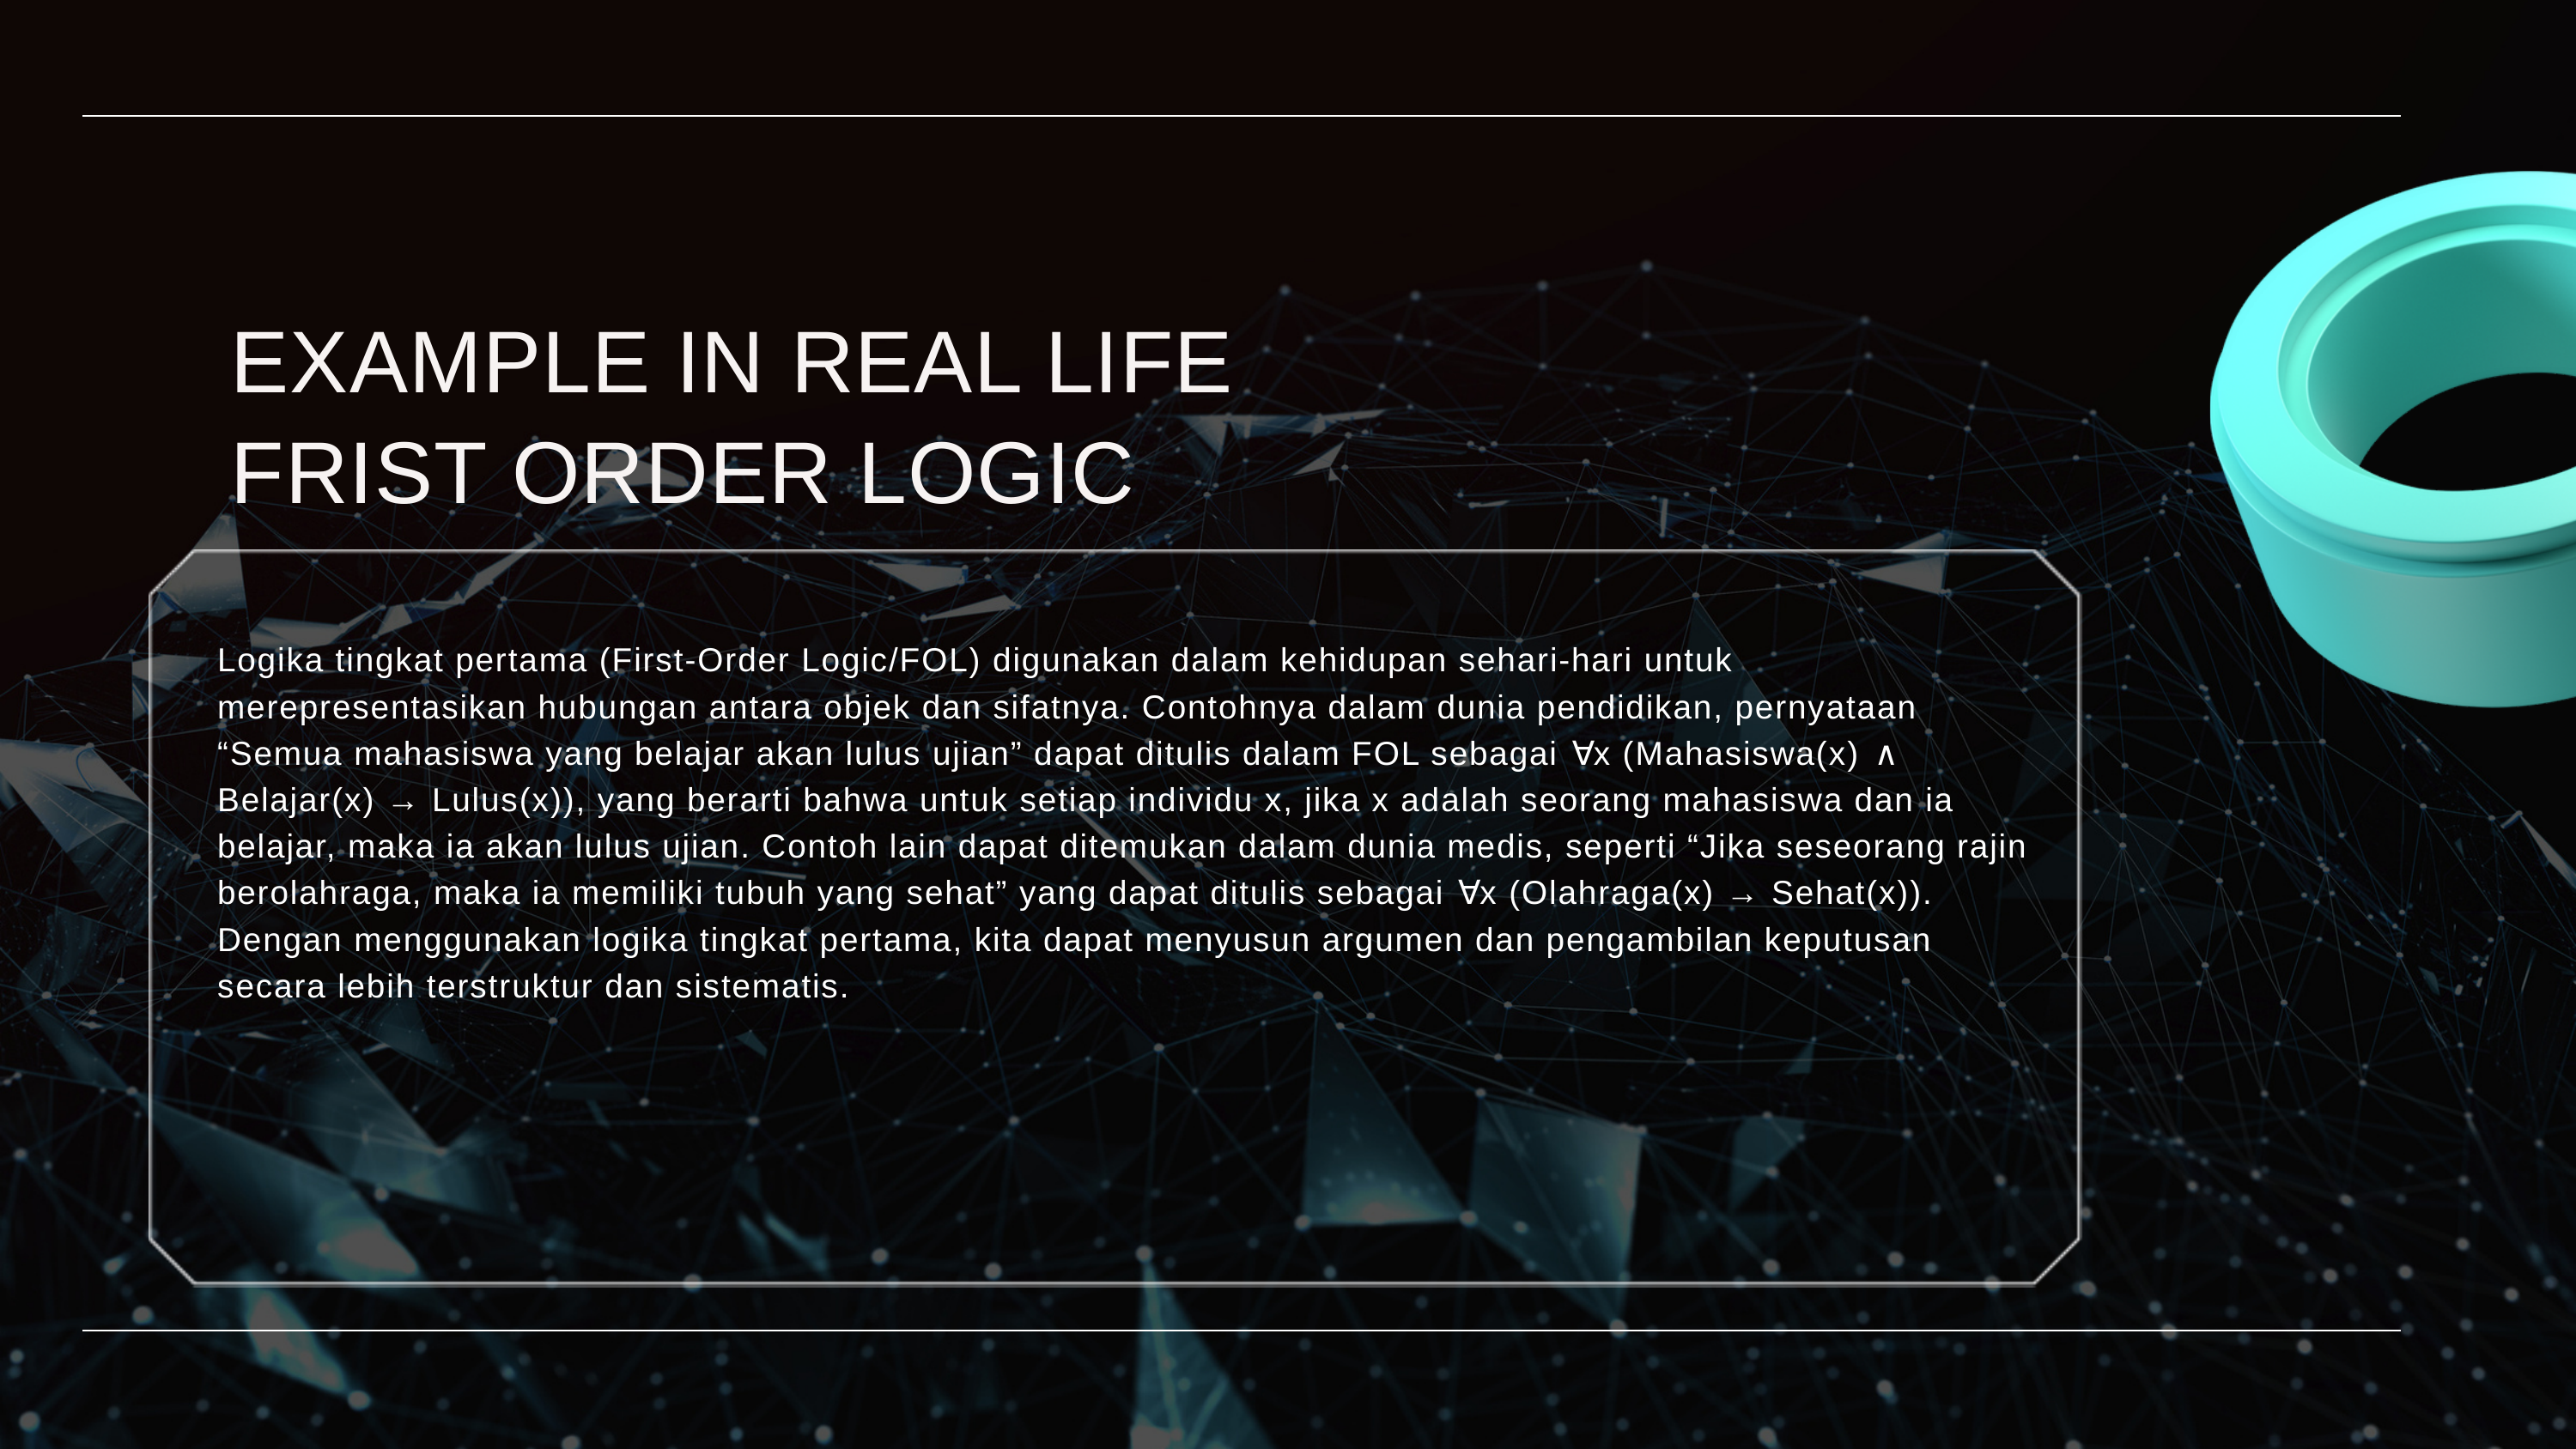

EXAMPLE IN REAL LIFE
FRIST ORDER LOGIC

Logika tingkat pertama (First-Order Logic/FOL) digunakan dalam kehidupan sehari-hari untuk merepresentasikan hubungan antara objek dan sifatnya. Contohnya dalam dunia pendidikan, pernyataan “Semua mahasiswa yang belajar akan lulus ujian” dapat ditulis dalam FOL sebagai ∀x (Mahasiswa(x) ∧ Belajar(x) → Lulus(x)), yang berarti bahwa untuk setiap individu x, jika x adalah seorang mahasiswa dan ia belajar, maka ia akan lulus ujian. Contoh lain dapat ditemukan dalam dunia medis, seperti “Jika seseorang rajin berolahraga, maka ia memiliki tubuh yang sehat” yang dapat ditulis sebagai ∀x (Olahraga(x) → Sehat(x)). Dengan menggunakan logika tingkat pertama, kita dapat menyusun argumen dan pengambilan keputusan secara lebih terstruktur dan sistematis.